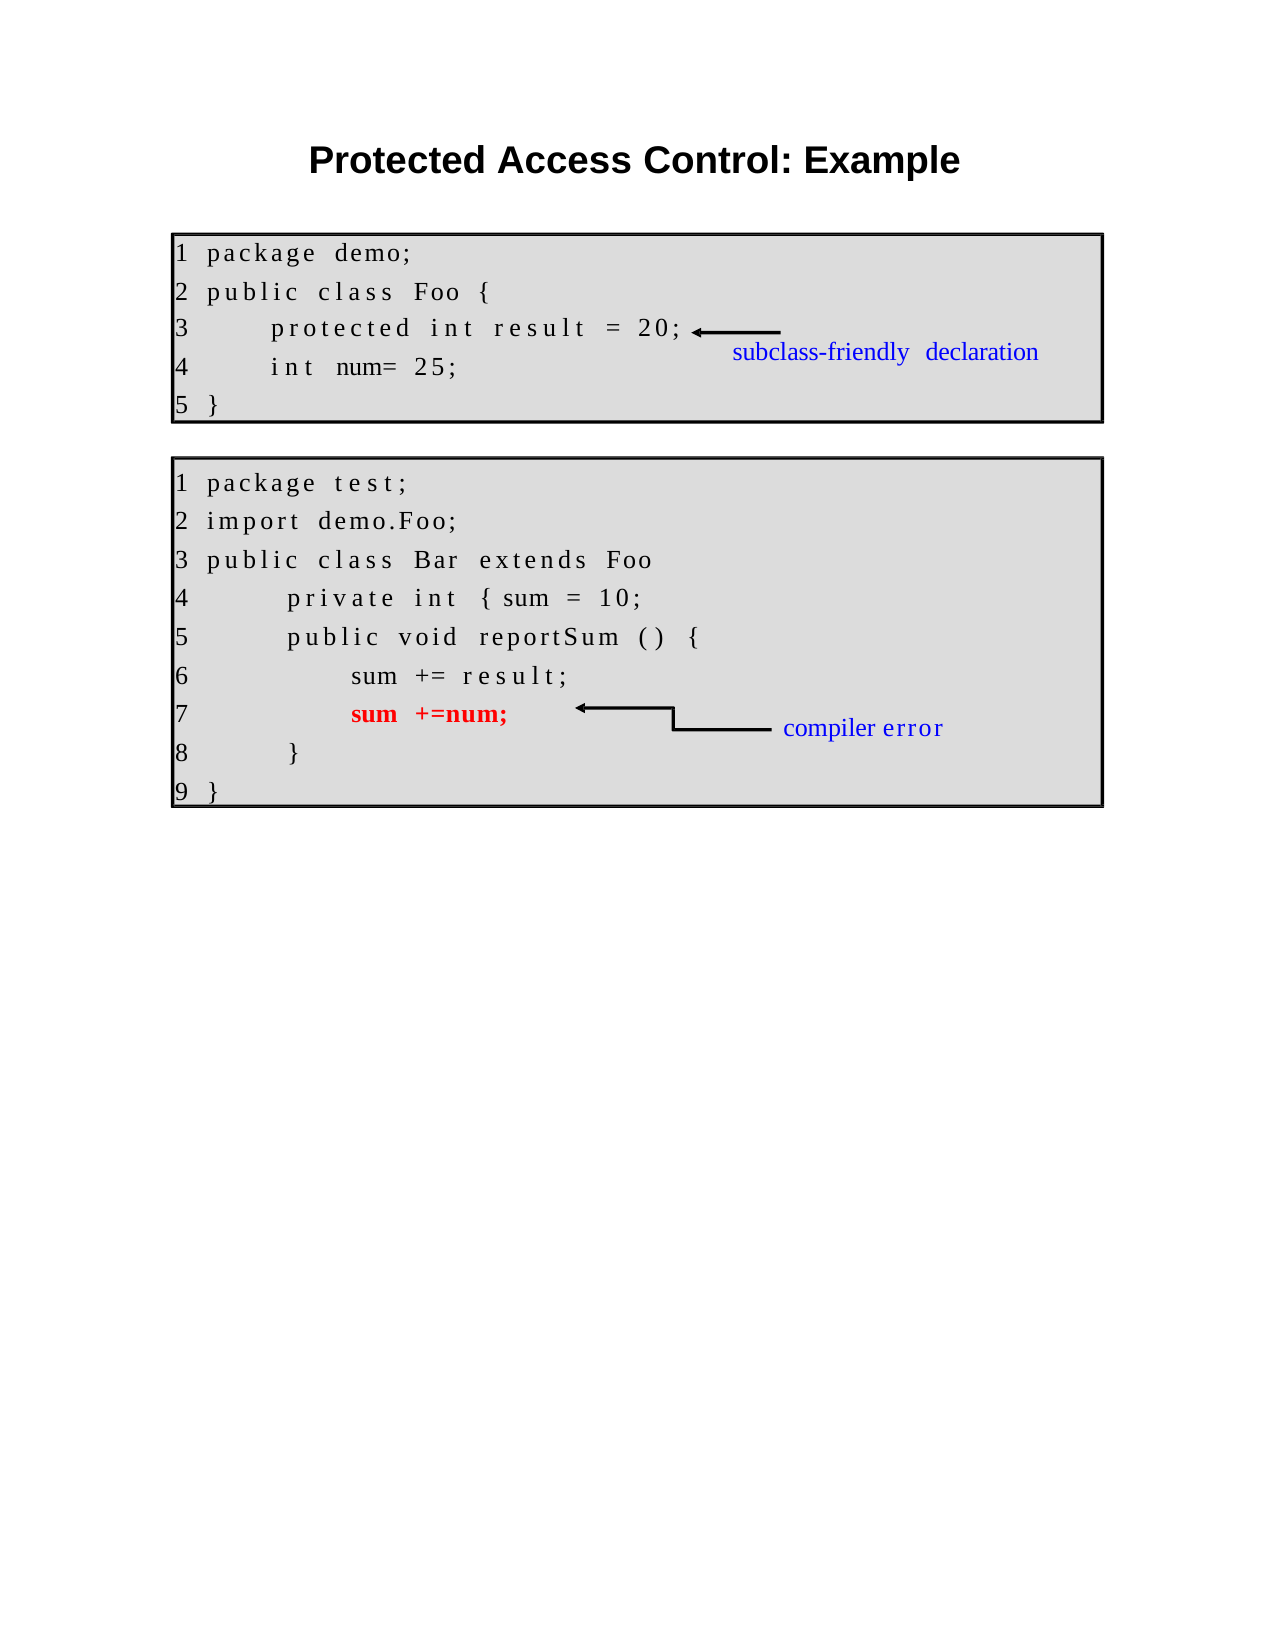

Protected Access Control: Example

package demo;
public class Foo {

3
4
5 }
protected int result = 20; int  num=  25;

subclass-friendly declaration
package test;
import demo.Foo;
public class Bar

extends Foo { sum = 10; reportSum () {
4
5
6
7
8
9 }
private int public void
sum += result;
sum  +=num;

compiler error
}